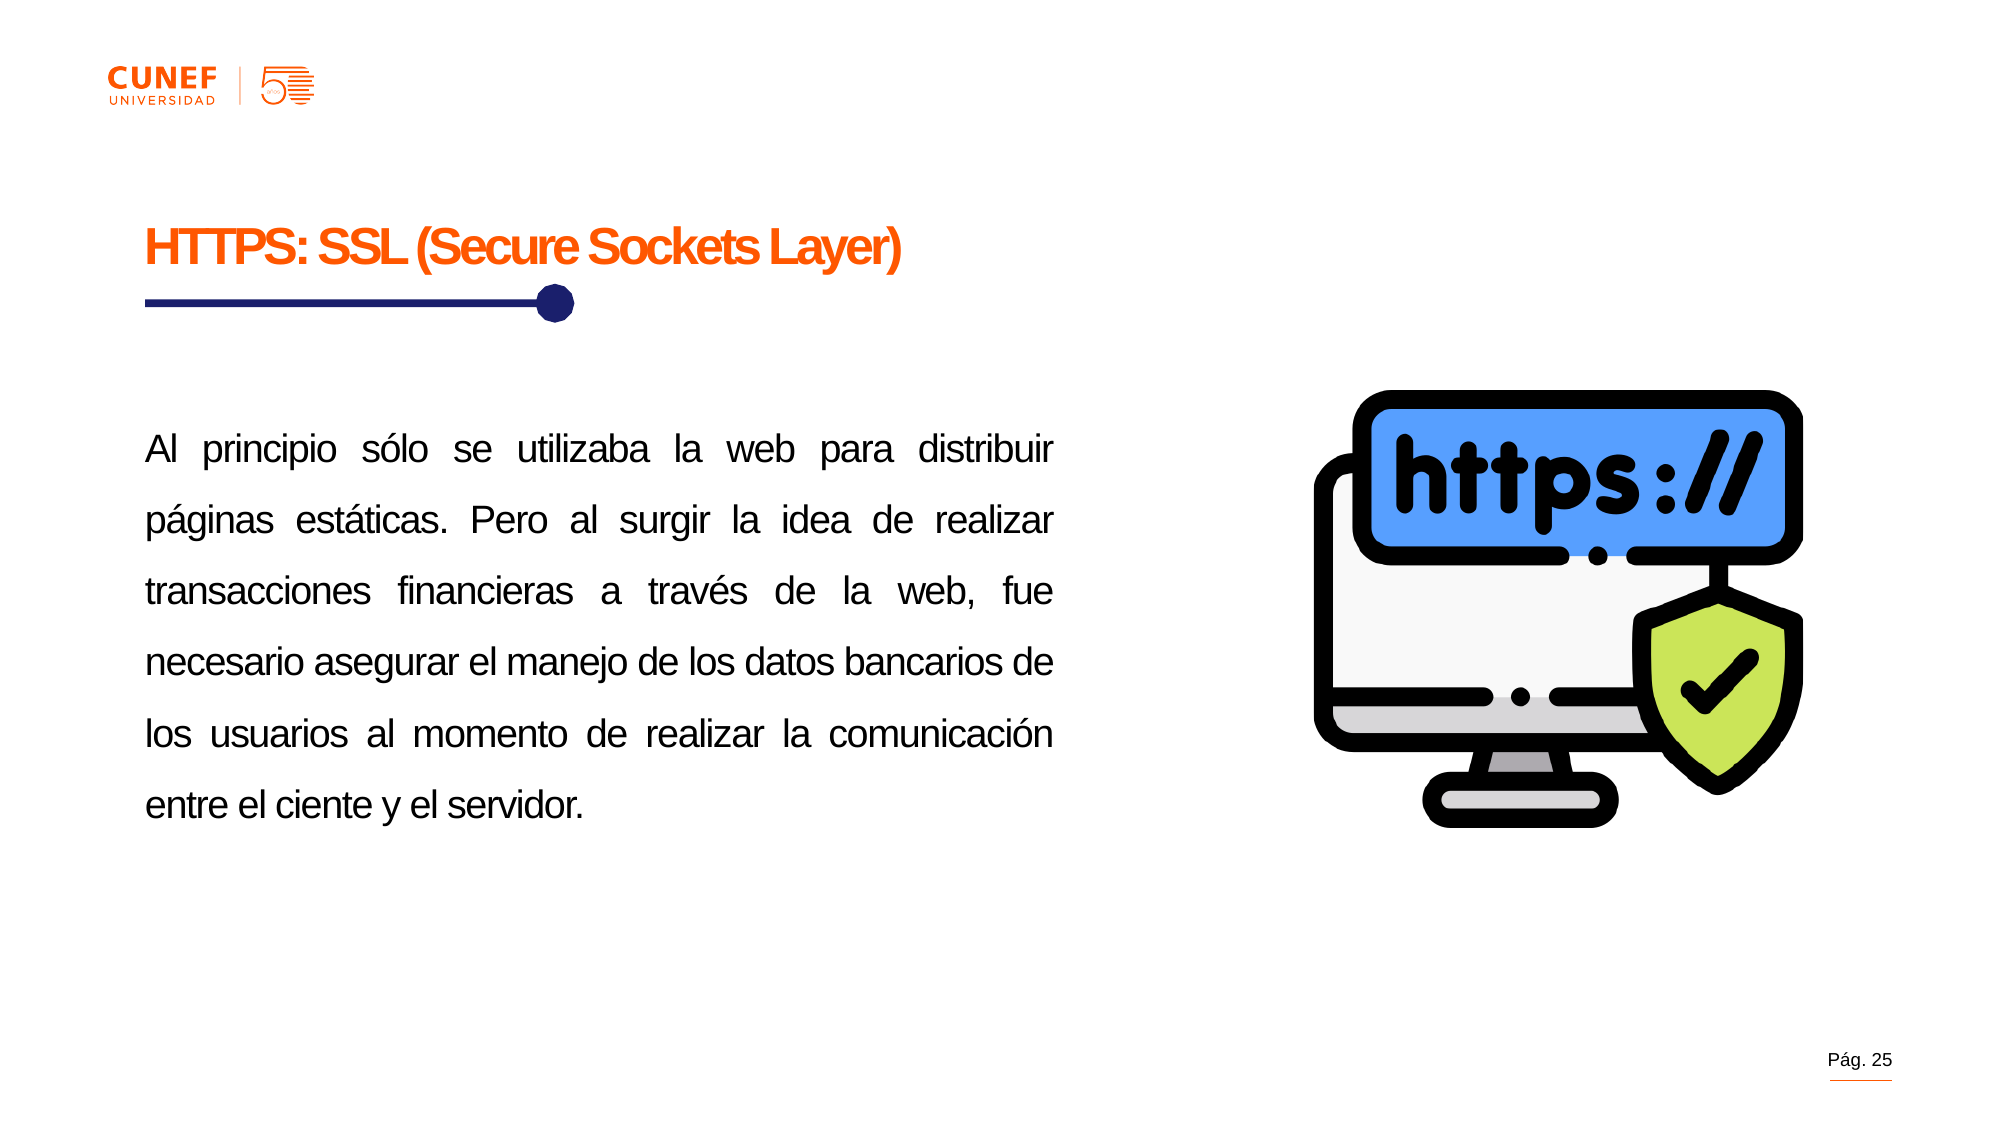

HTTPS: SSL (Secure Sockets Layer)

Al principio sólo se utilizaba la web para distribuir páginas estáticas. Pero al surgir la idea de realizar transacciones financieras a través de la web, fue necesario asegurar el manejo de los datos bancarios de los usuarios al momento de realizar la comunicación entre el ciente y el servidor.